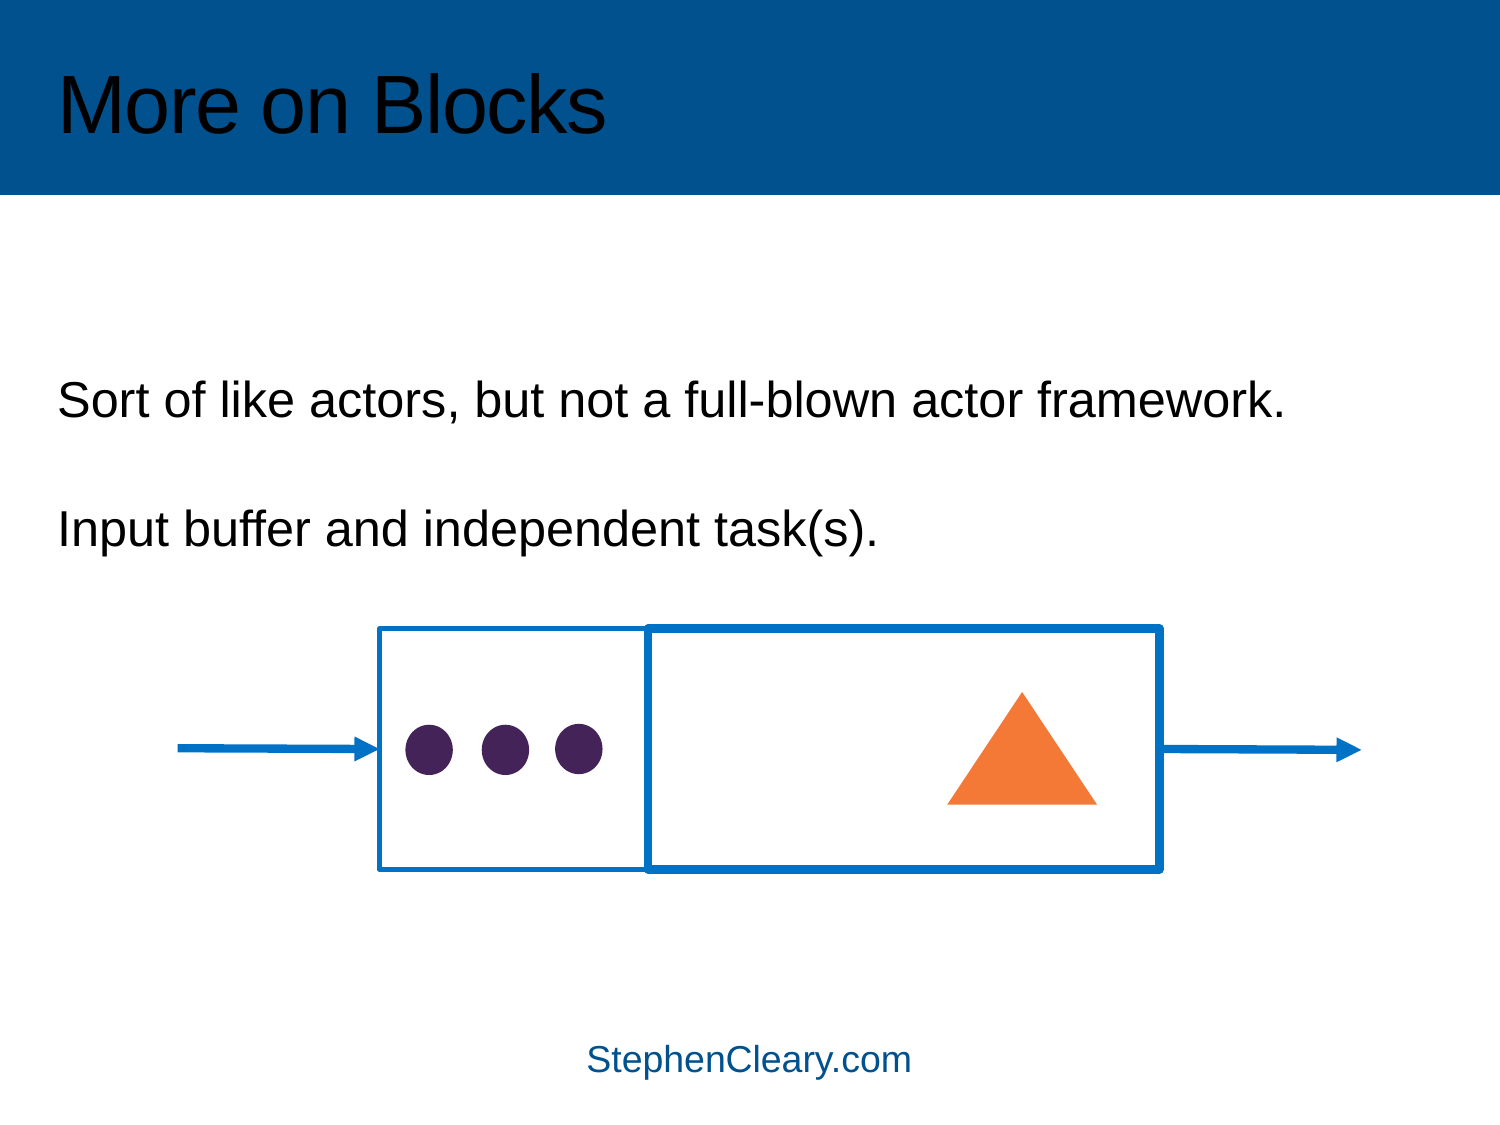

# More on Blocks

Sort of like actors, but not a full-blown actor framework.

Input buffer and independent task(s).